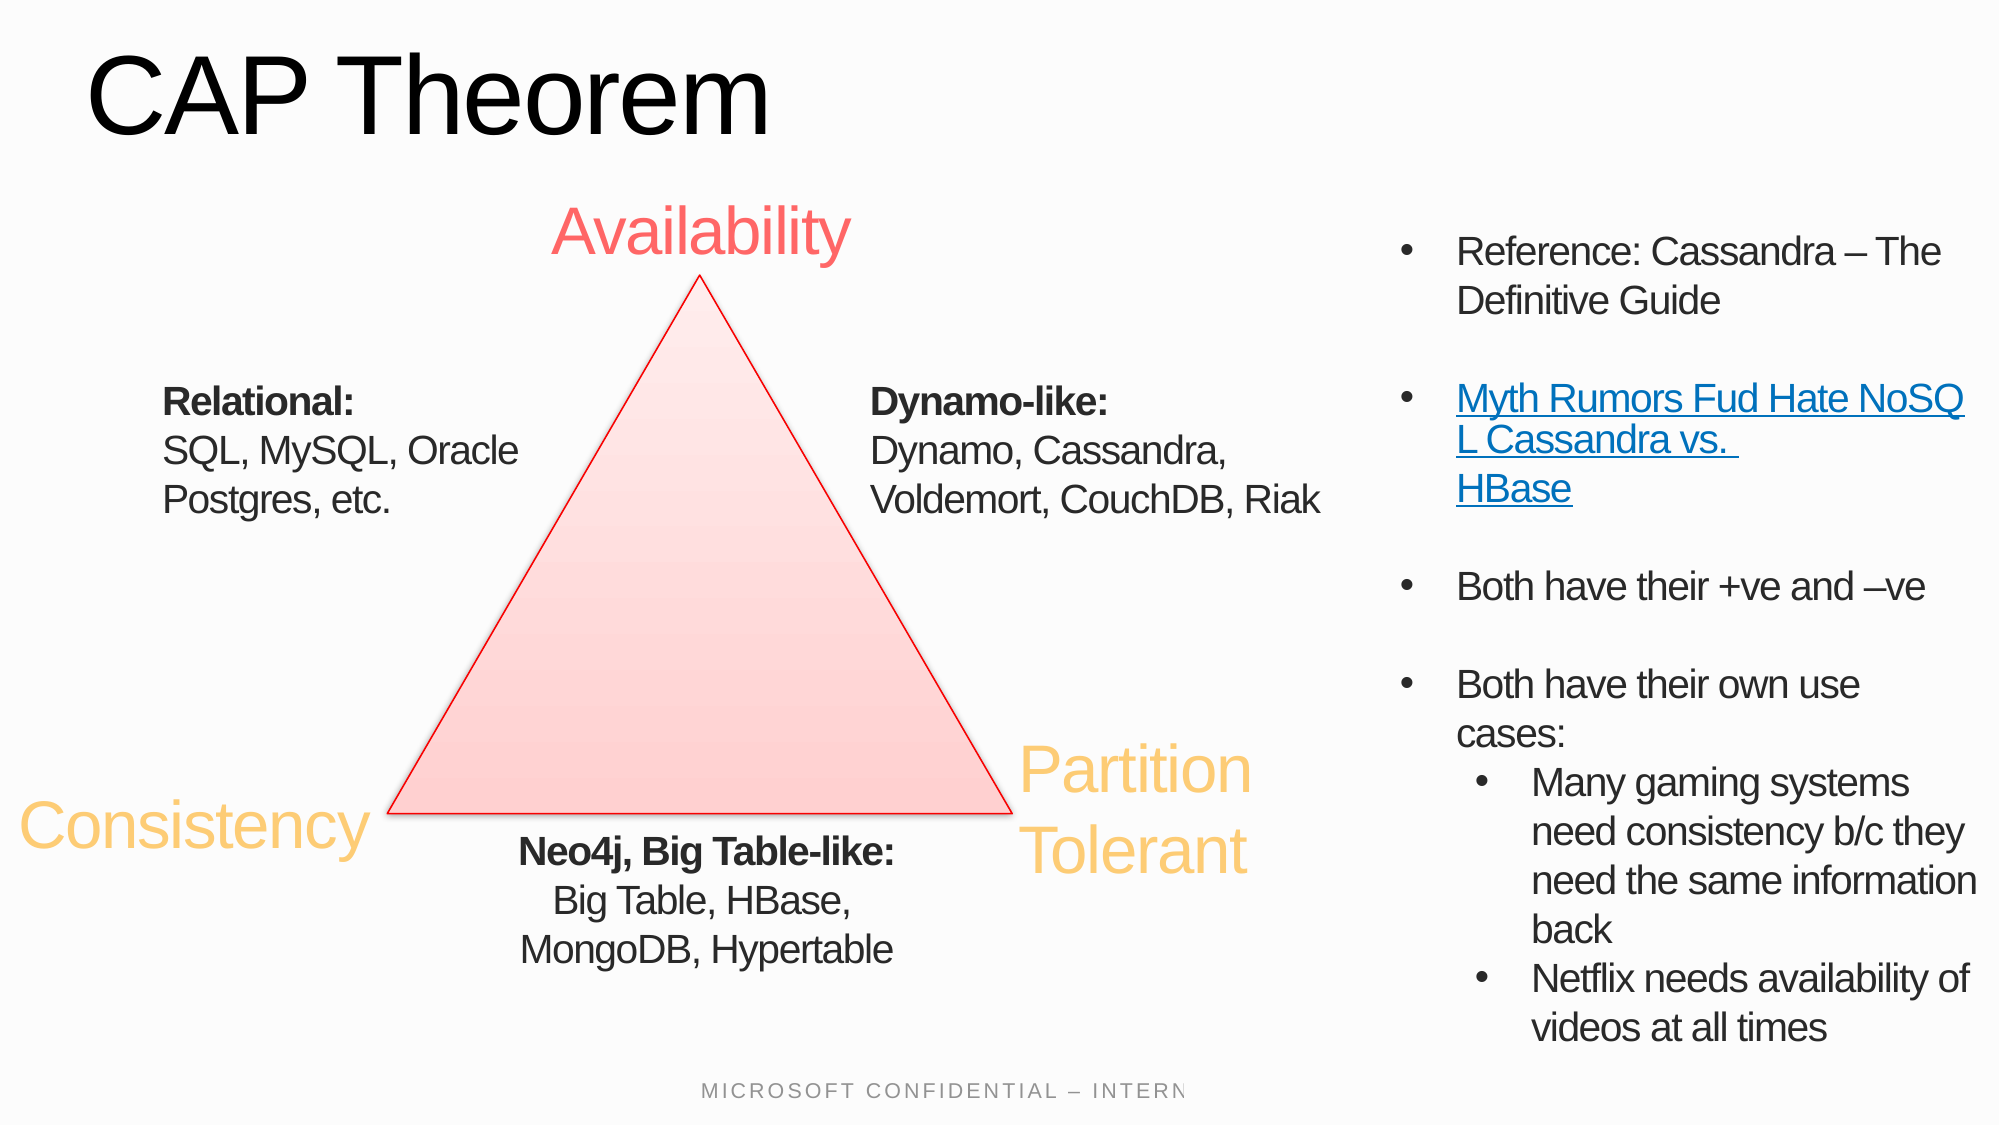

# CAP Theorem
Availability
Reference: Cassandra – The Definitive Guide

Myth Rumors Fud Hate NoSQL Cassandra vs. HBase

Both have their +ve and –ve

Both have their own use cases:
Many gaming systems need consistency b/c they need the same information back
Netflix needs availability of videos at all times

Relational:
SQL, MySQL, Oracle
Postgres, etc.
Dynamo-like:
Dynamo, Cassandra,
Voldemort, CouchDB, Riak
Partition
Tolerant
Consistency
Neo4j, Big Table-like:
Big Table, HBase,
MongoDB, Hypertable